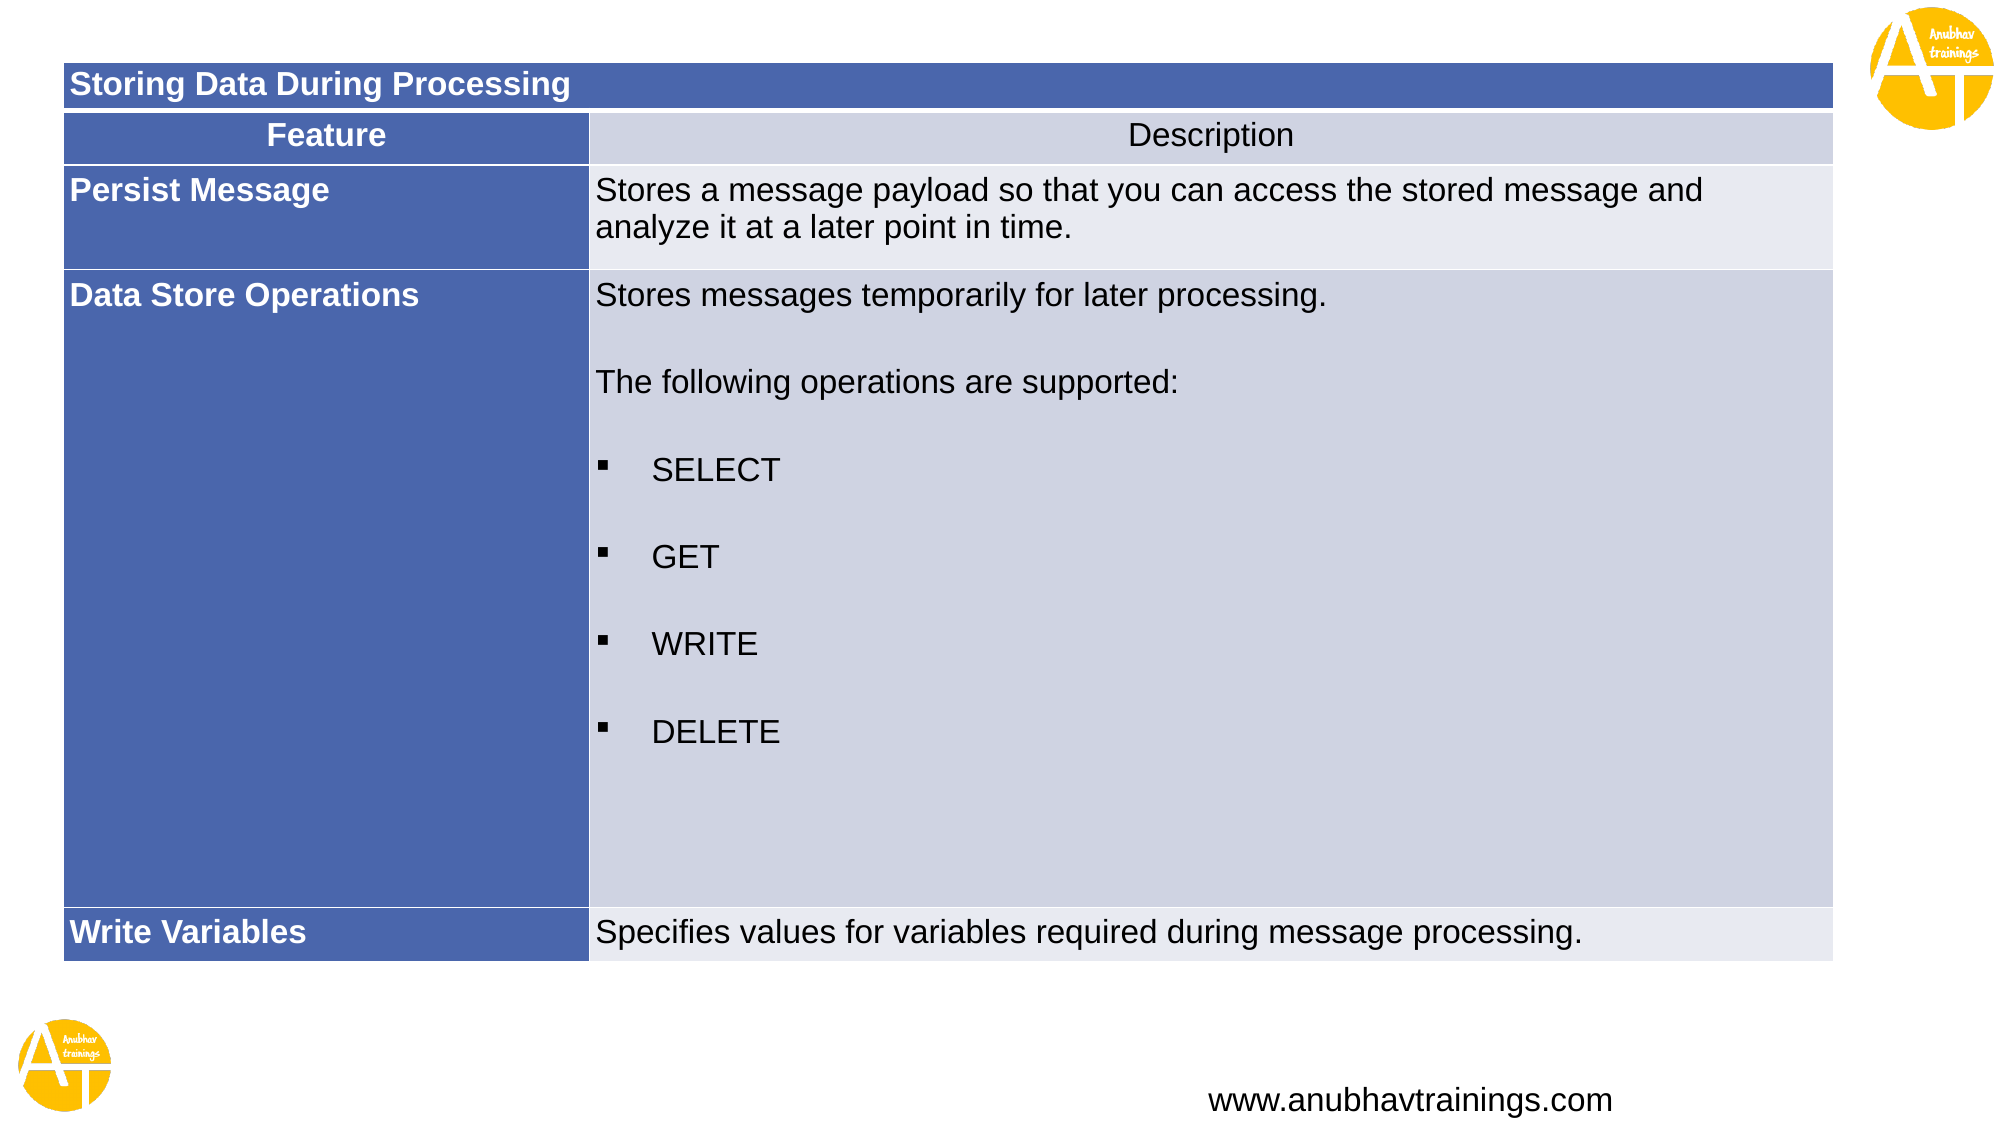

| Storing Data During Processing |  |
| --- | --- |
| Feature | Description |
| Persist Message | Stores a message payload so that you can access the stored message and analyze it at a later point in time. |
| Data Store Operations | Stores messages temporarily for later processing. The following operations are supported: SELECT GET WRITE DELETE |
| Write Variables | Specifies values for variables required during message processing. |
www.anubhavtrainings.com